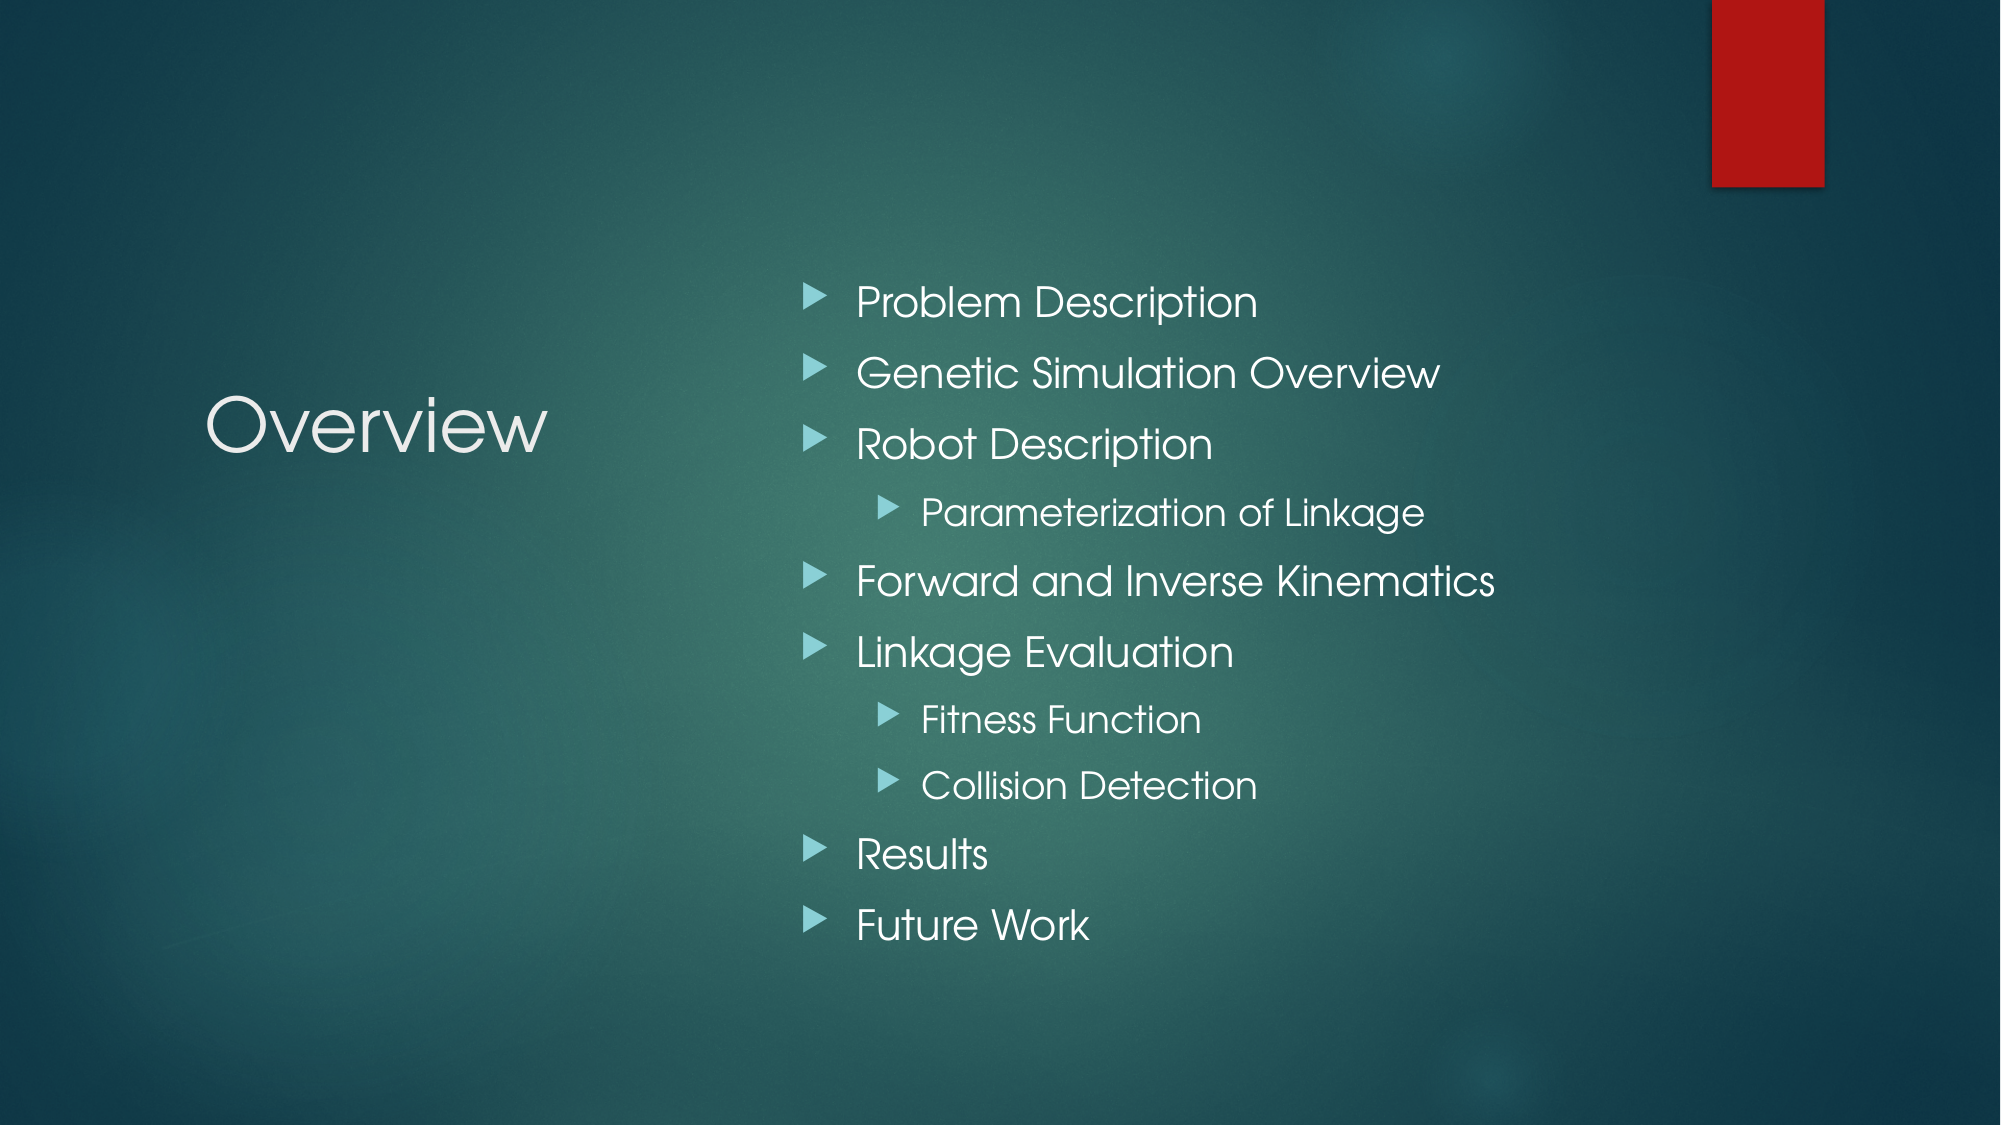

# Overview
Problem Description
Genetic Simulation Overview
Robot Description
Parameterization of Linkage
Forward and Inverse Kinematics
Linkage Evaluation
Fitness Function
Collision Detection
Results
Future Work